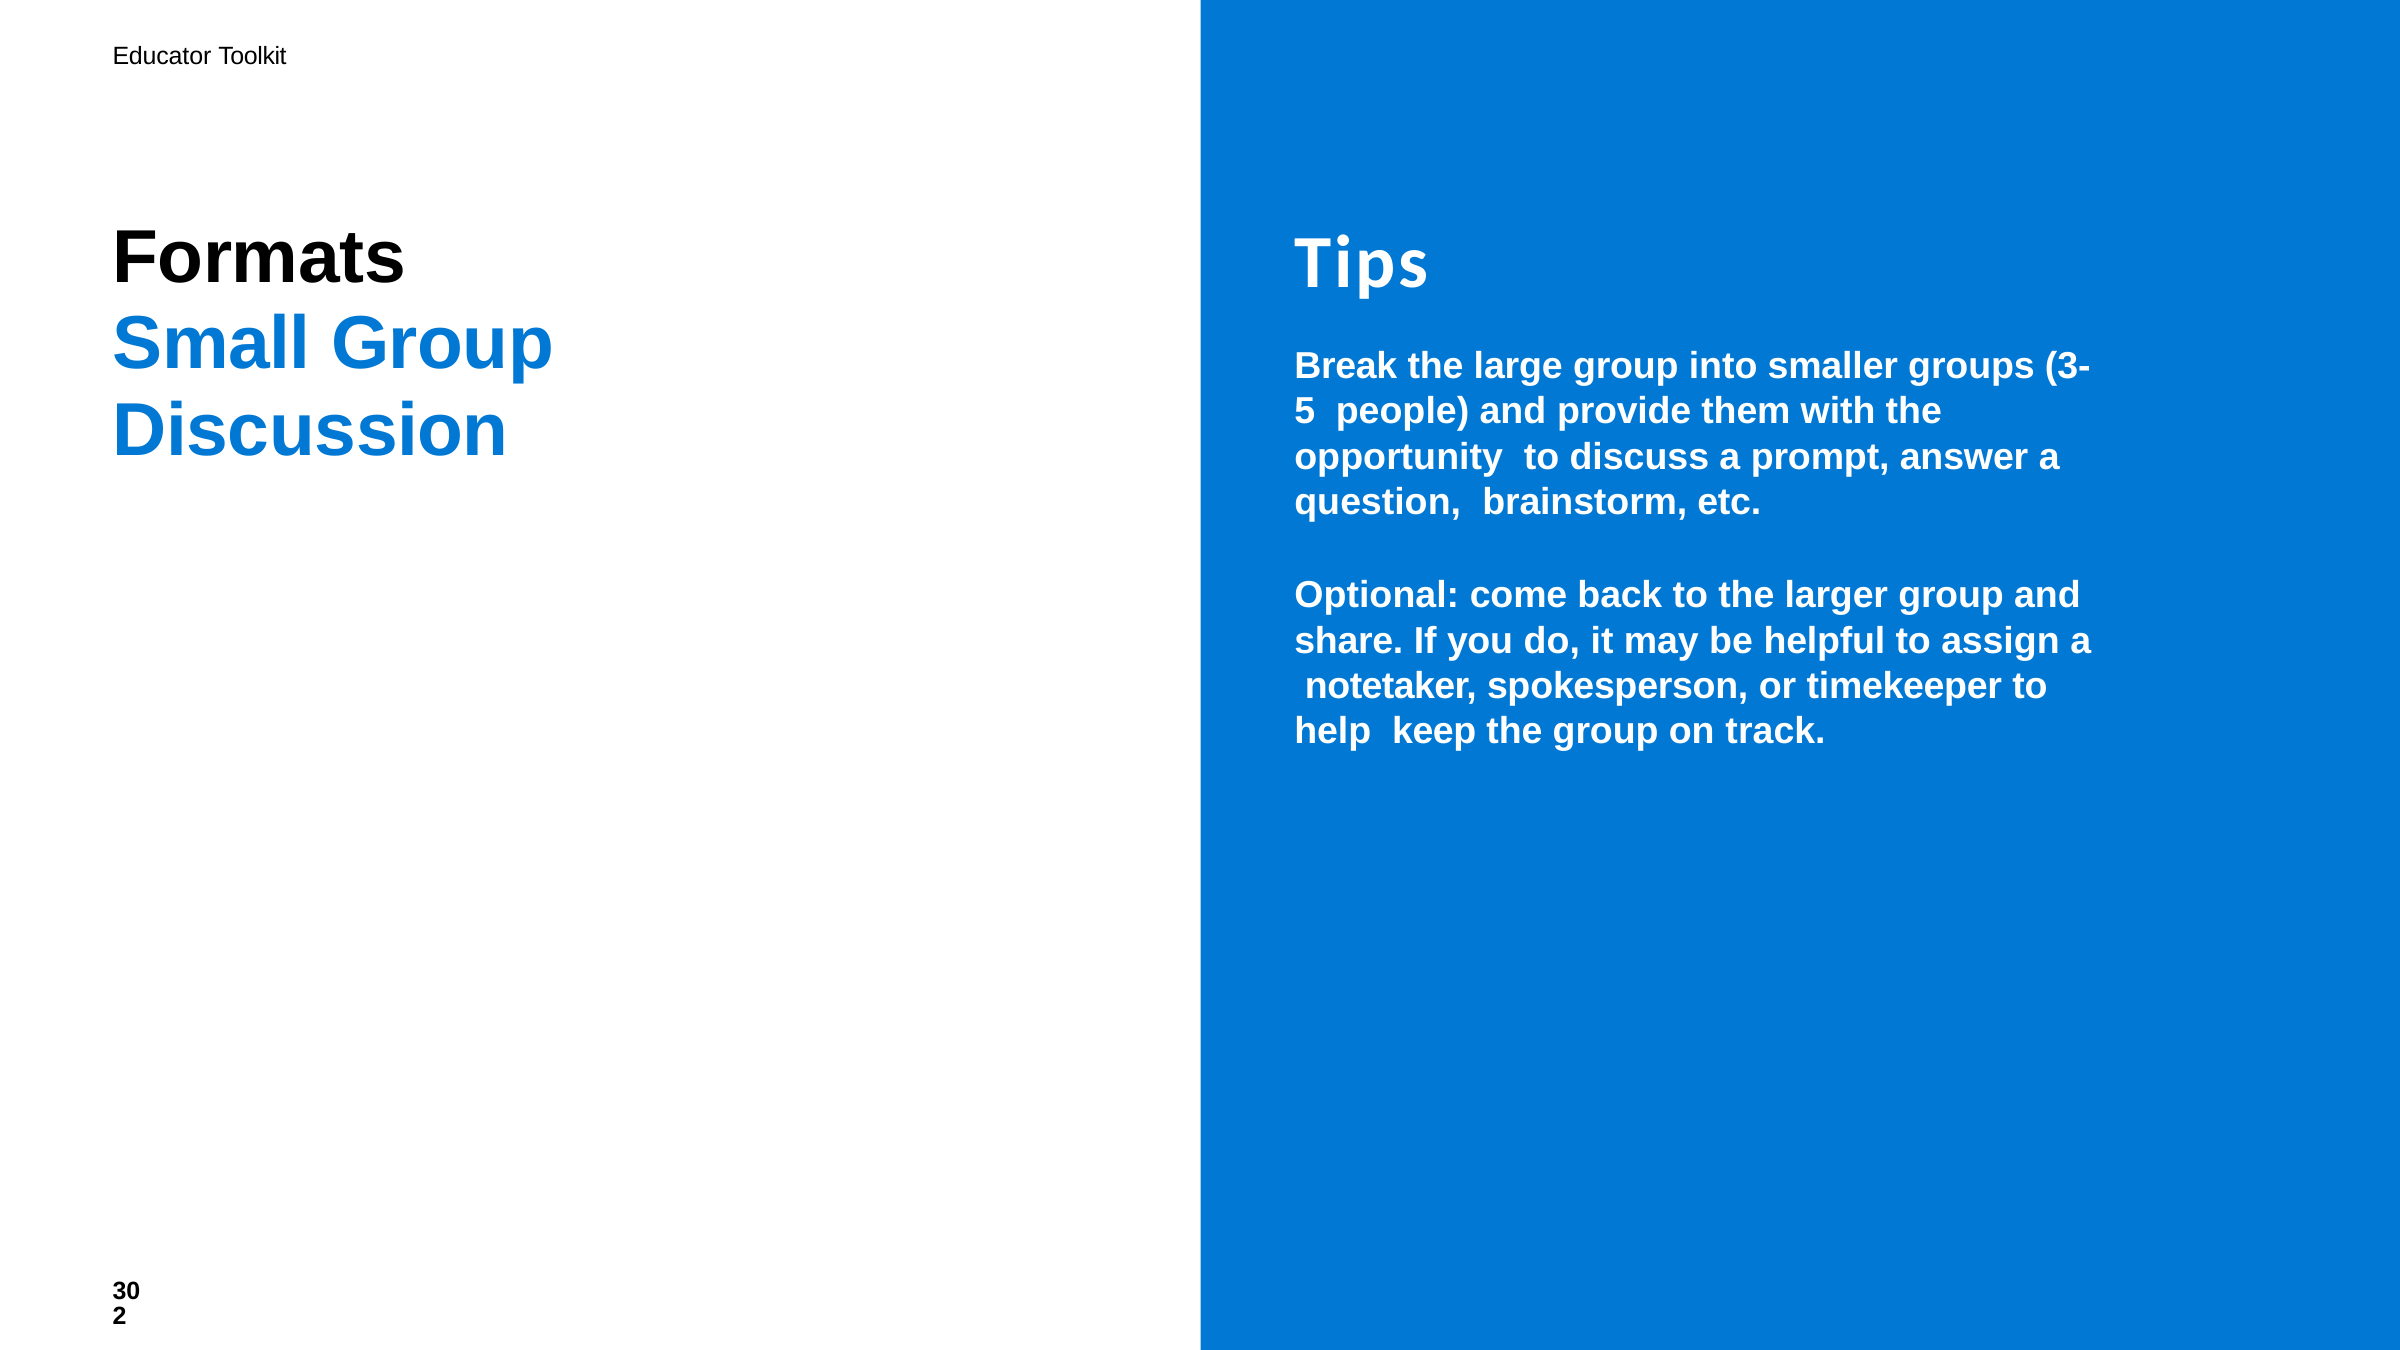

Educator Toolkit
# Formats
Small Group Discussion
Tips
Break the large group into smaller groups (3-5  people) and provide them with the opportunity  to discuss a prompt, answer a question,  brainstorm, etc.
Optional: come back to the larger group and  share. If you do, it may be helpful to assign a  notetaker, spokesperson, or timekeeper to help  keep the group on track.
302